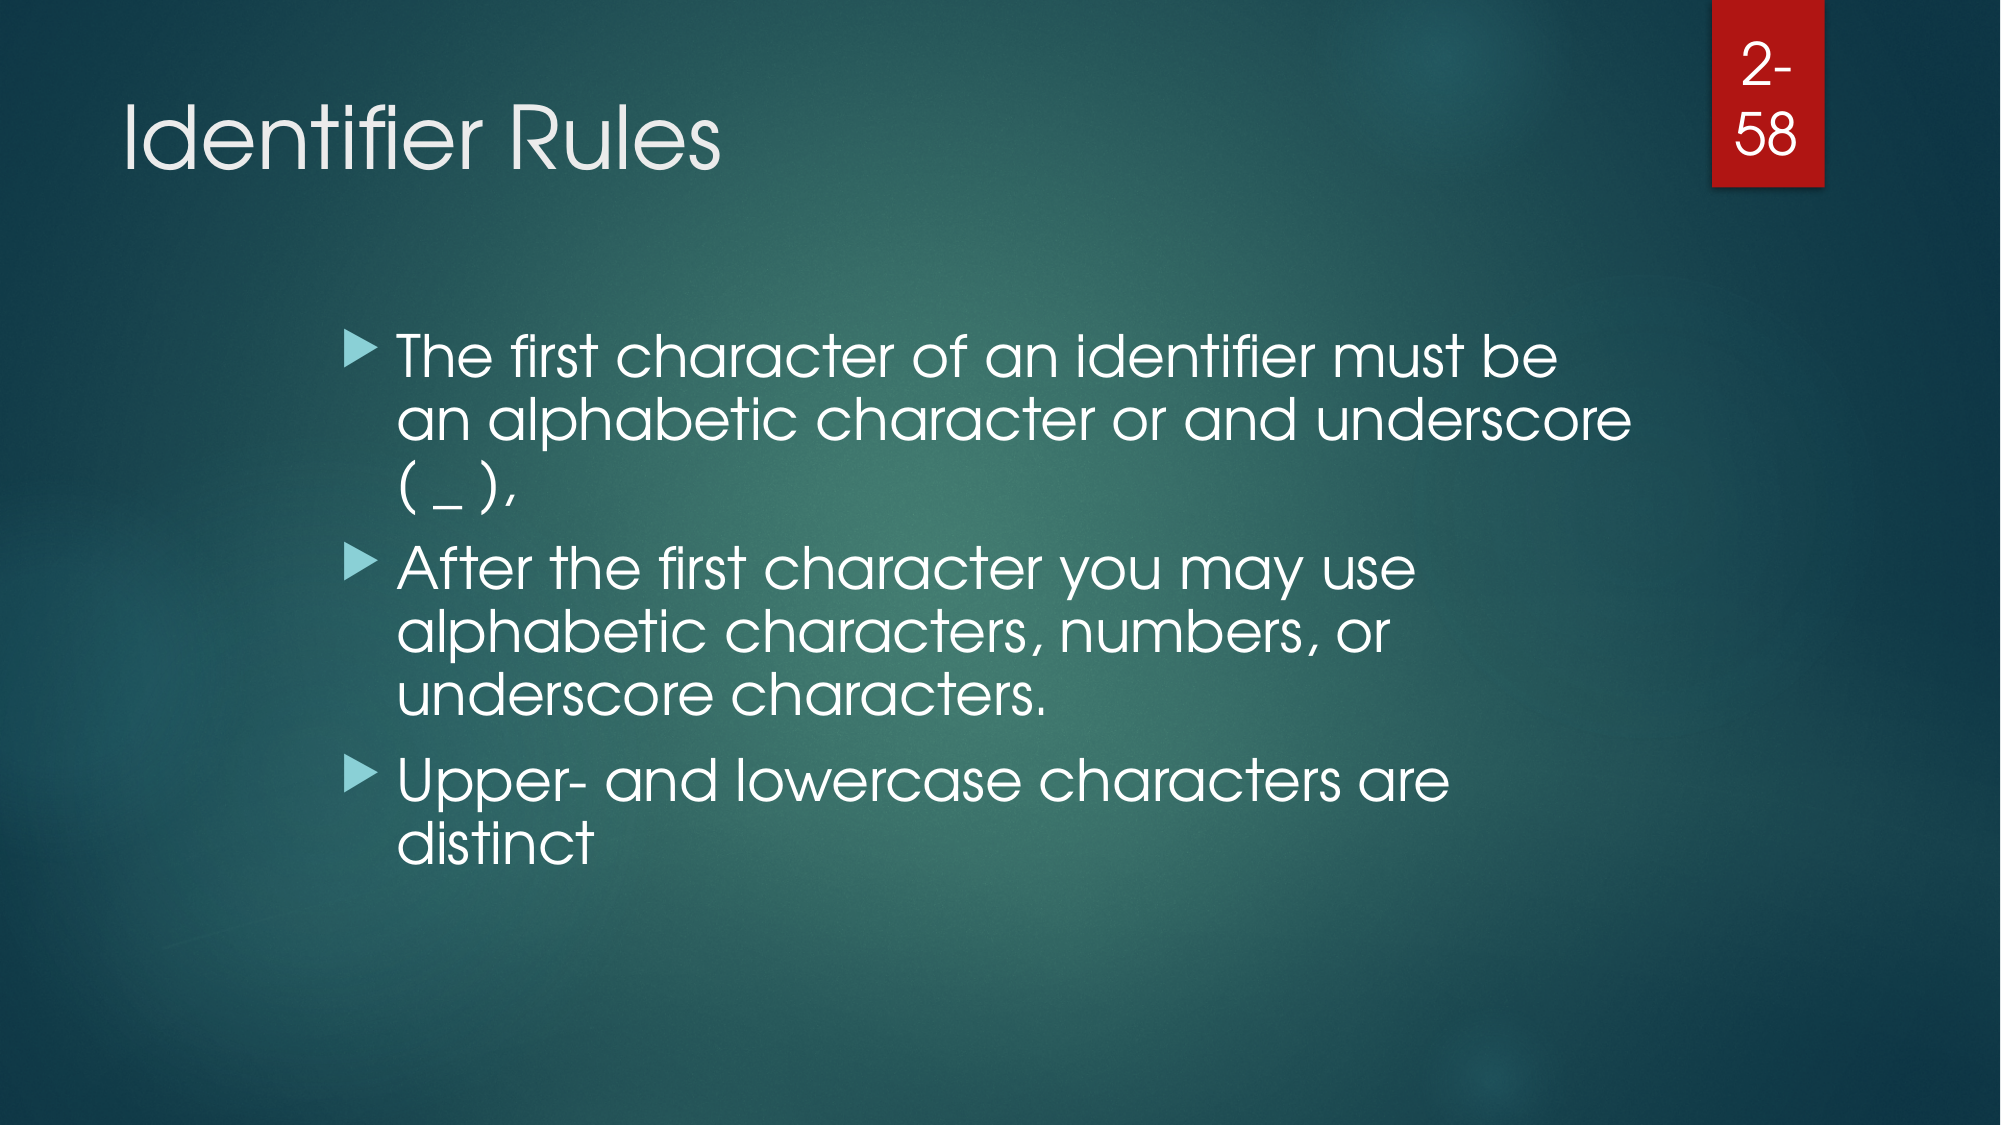

2-58
# Identifier Rules
The first character of an identifier must be an alphabetic character or and underscore ( _ ),
After the first character you may use alphabetic characters, numbers, or underscore characters.
Upper- and lowercase characters are distinct